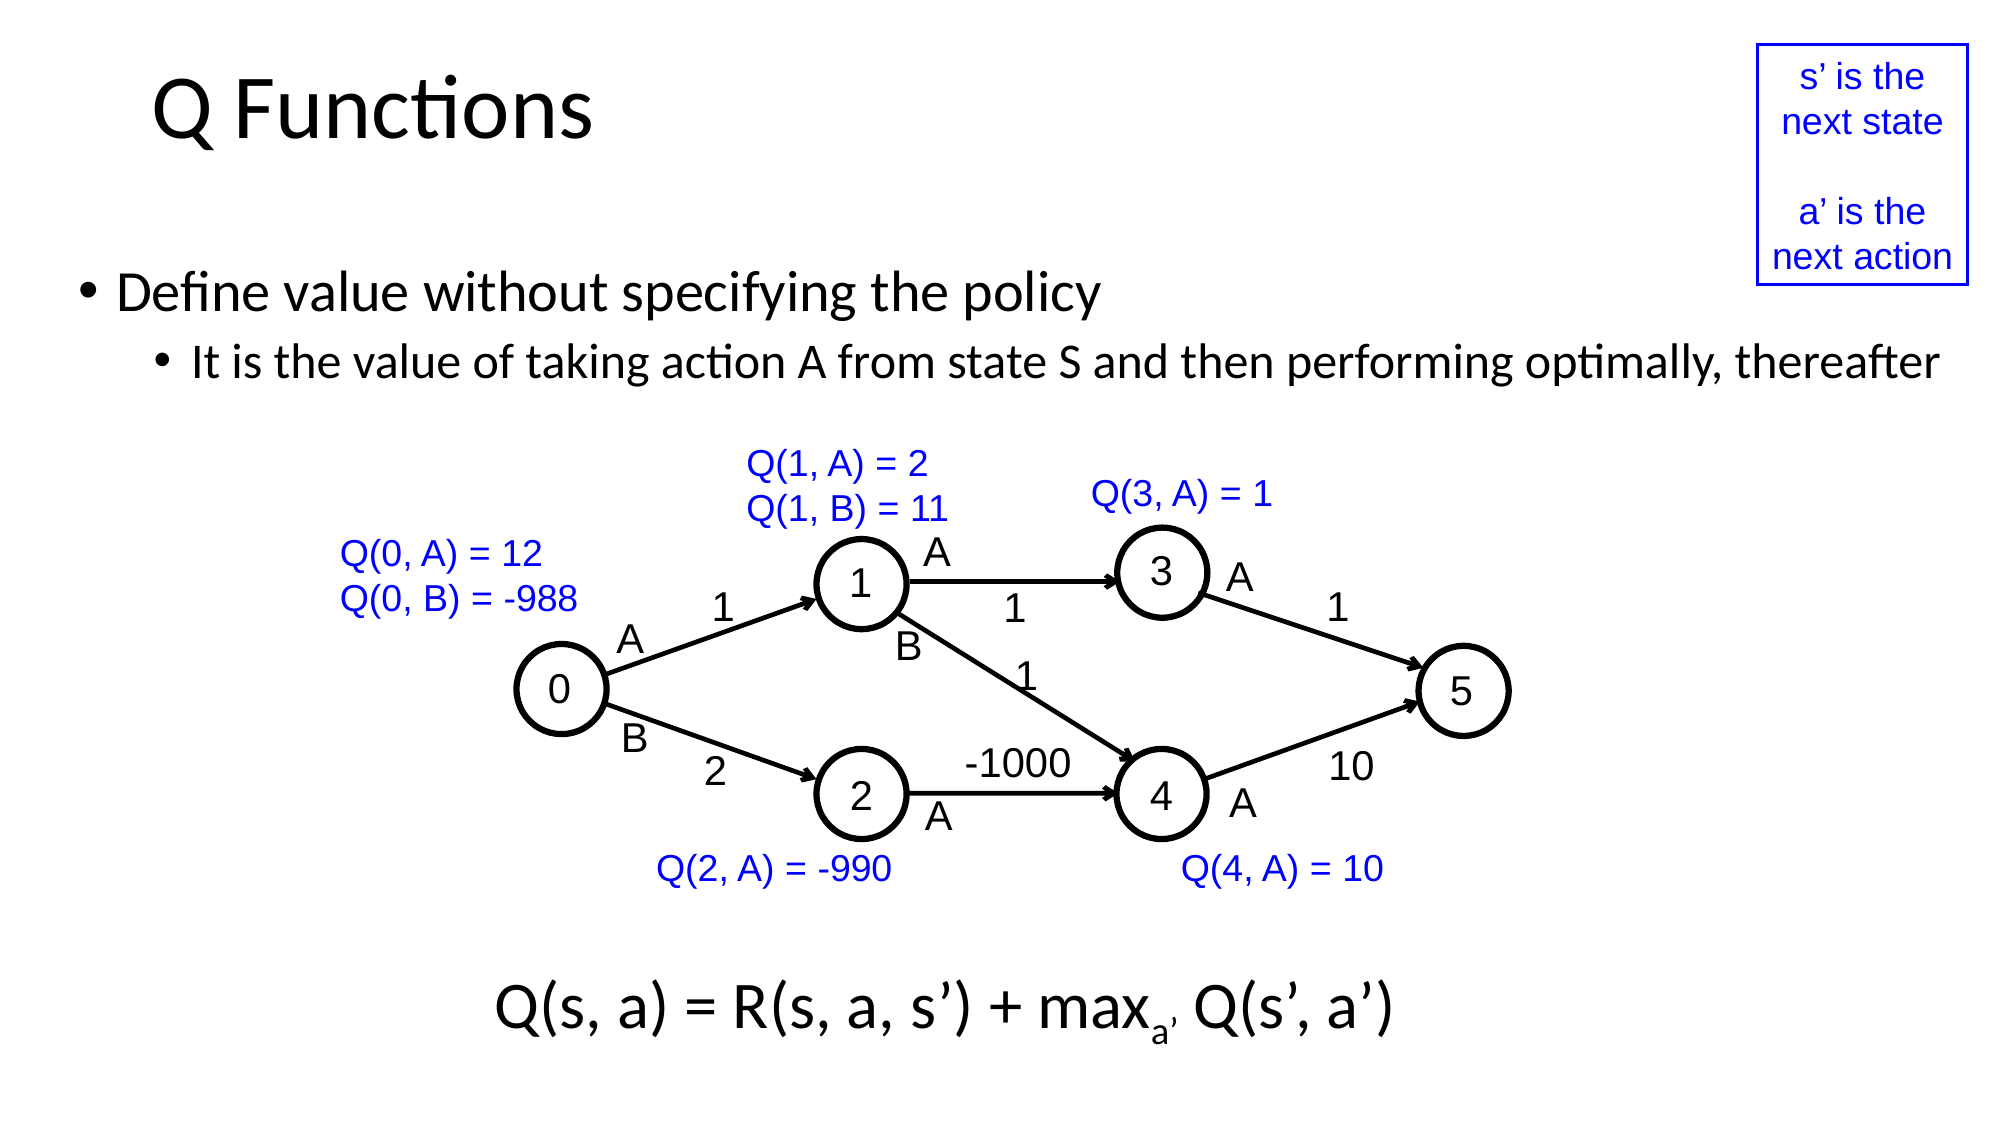

# Q Functions
s’ is the
next state

a’ is the
next action
Define value without specifying the policy
It is the value of taking action A from state S and then performing optimally, thereafter
Q(1, A) = 2
Q(1, B) = 11
Q(3, A) = 1
Q(0, A) = 12
Q(0, B) = -988
Q(2, A) = -990
Q(4, A) = 10
A

3

A
1
1
1
1

A

B
1

0
5

B

-1000
10
2

2
4
A
A

Q(s, a) = R(s, a, s’) + maxa’ Q(s’, a’)